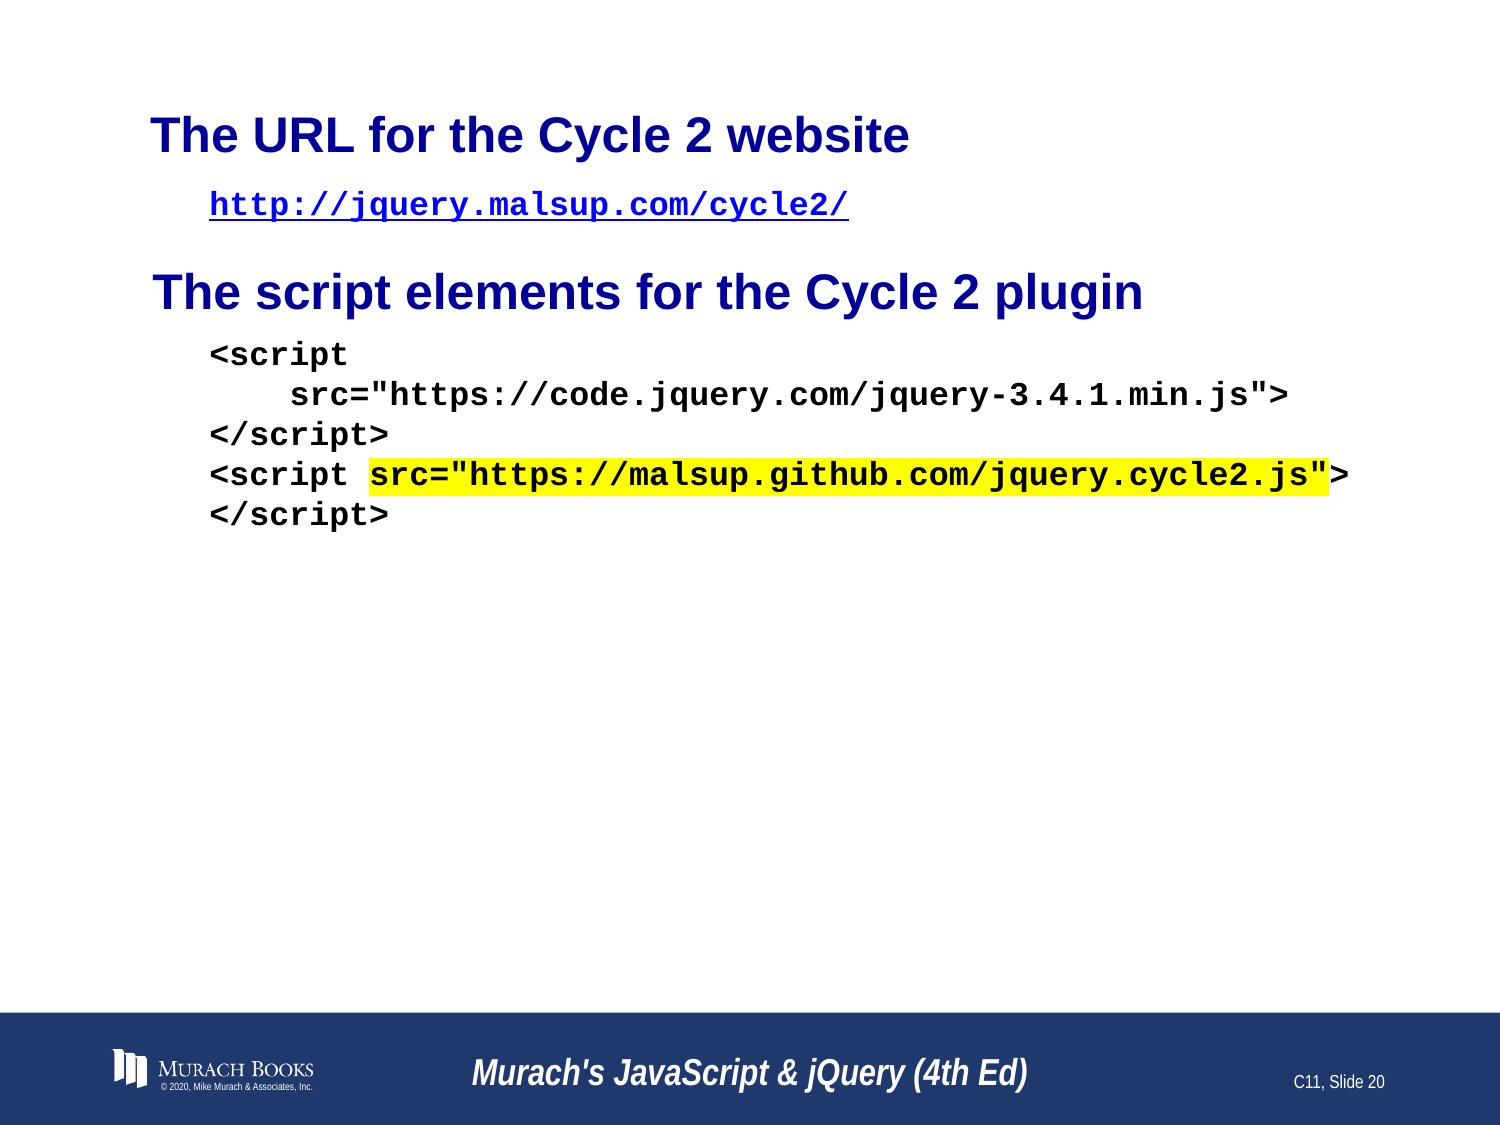

# The URL for the Cycle 2 website
http://jquery.malsup.com/cycle2/
The script elements for the Cycle 2 plugin
<script
    src="https://code.jquery.com/jquery-3.4.1.min.js">
</script>
<script src="https://malsup.github.com/jquery.cycle2.js">
</script>

© 2020, Mike Murach & Associates, Inc.
Murach's JavaScript & jQuery (4th Ed)

C11, Slide 20